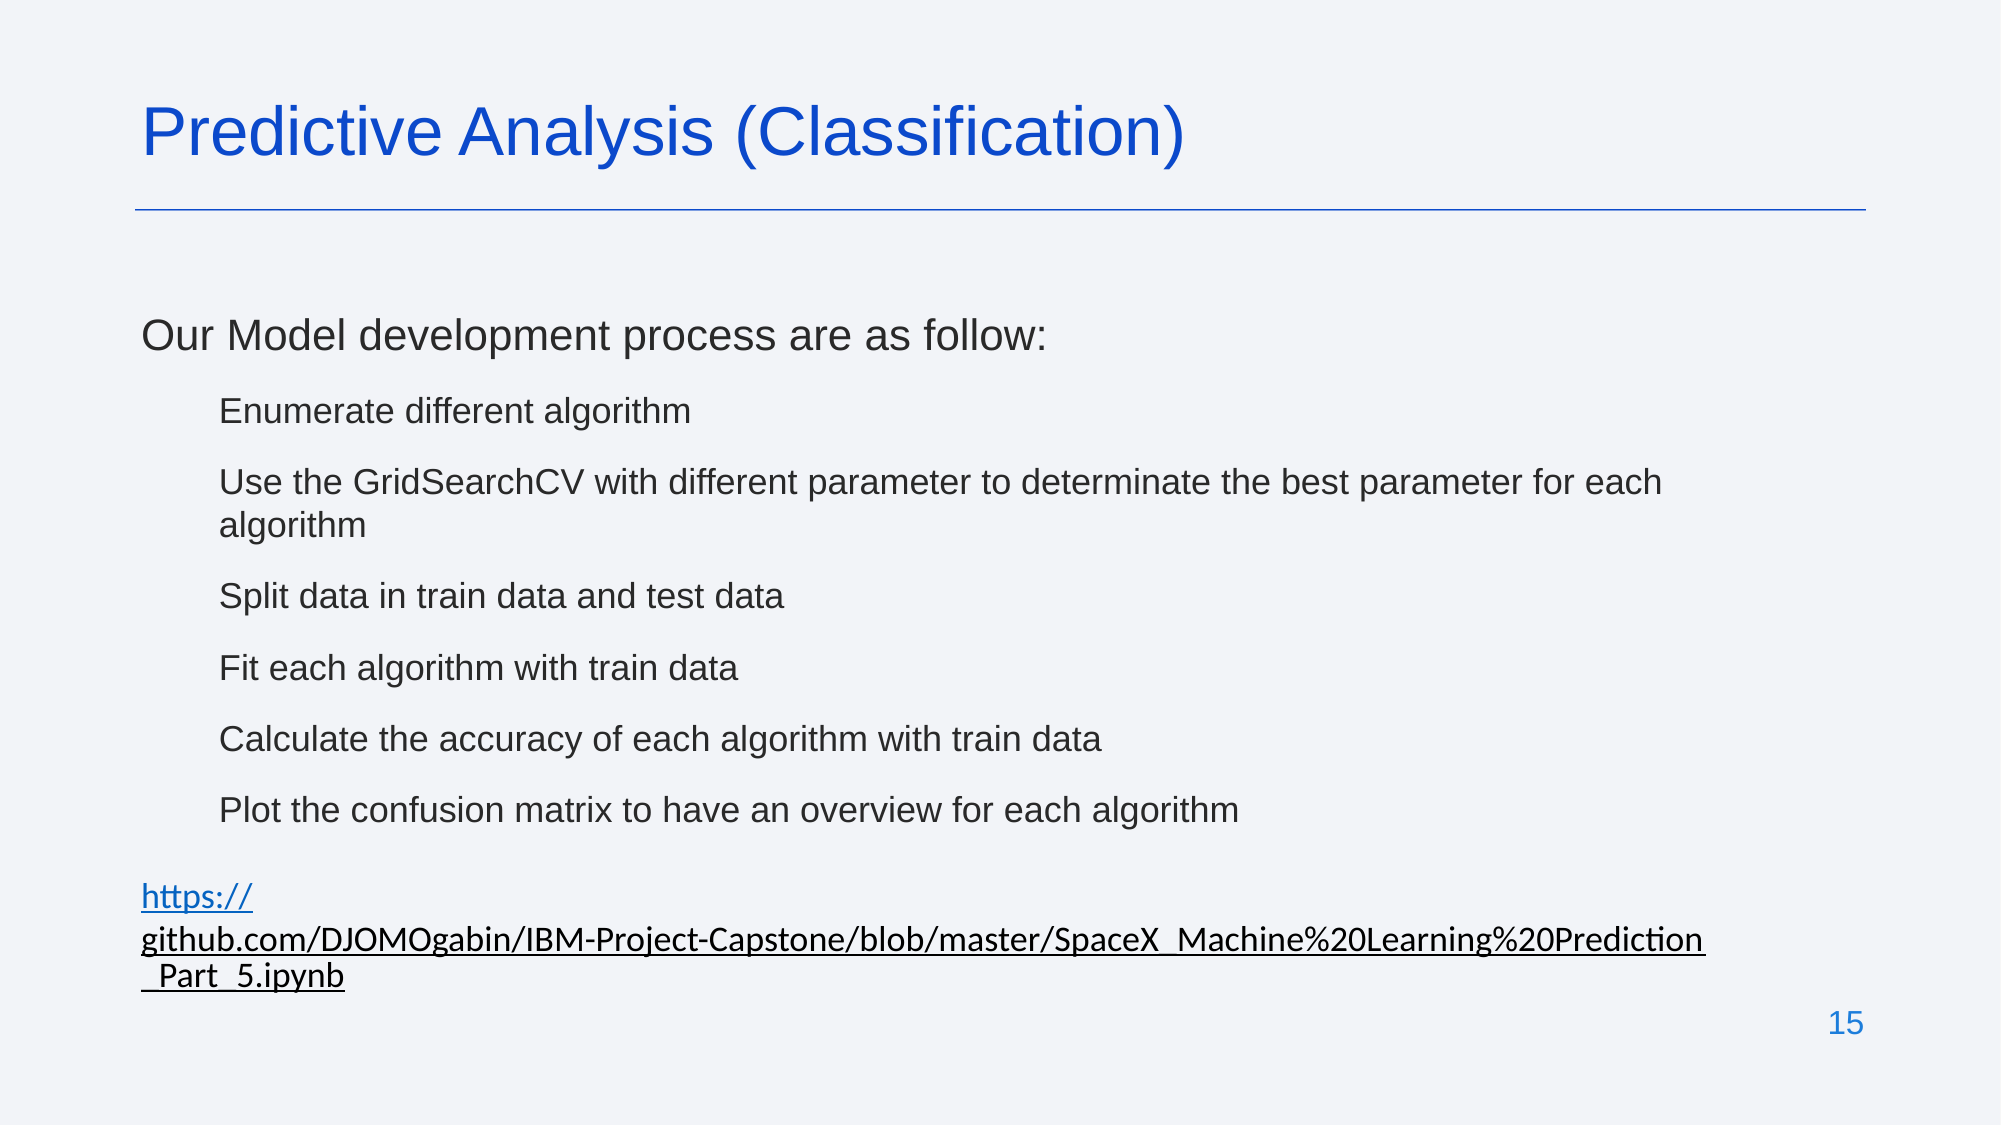

Predictive Analysis (Classification)
Our Model development process are as follow:
Enumerate different algorithm
Use the GridSearchCV with different parameter to determinate the best parameter for each algorithm
Split data in train data and test data
Fit each algorithm with train data
Calculate the accuracy of each algorithm with train data
Plot the confusion matrix to have an overview for each algorithm

https://github.com/DJOMOgabin/IBM-Project-Capstone/blob/master/SpaceX_Machine%20Learning%20Prediction_Part_5.ipynb
15